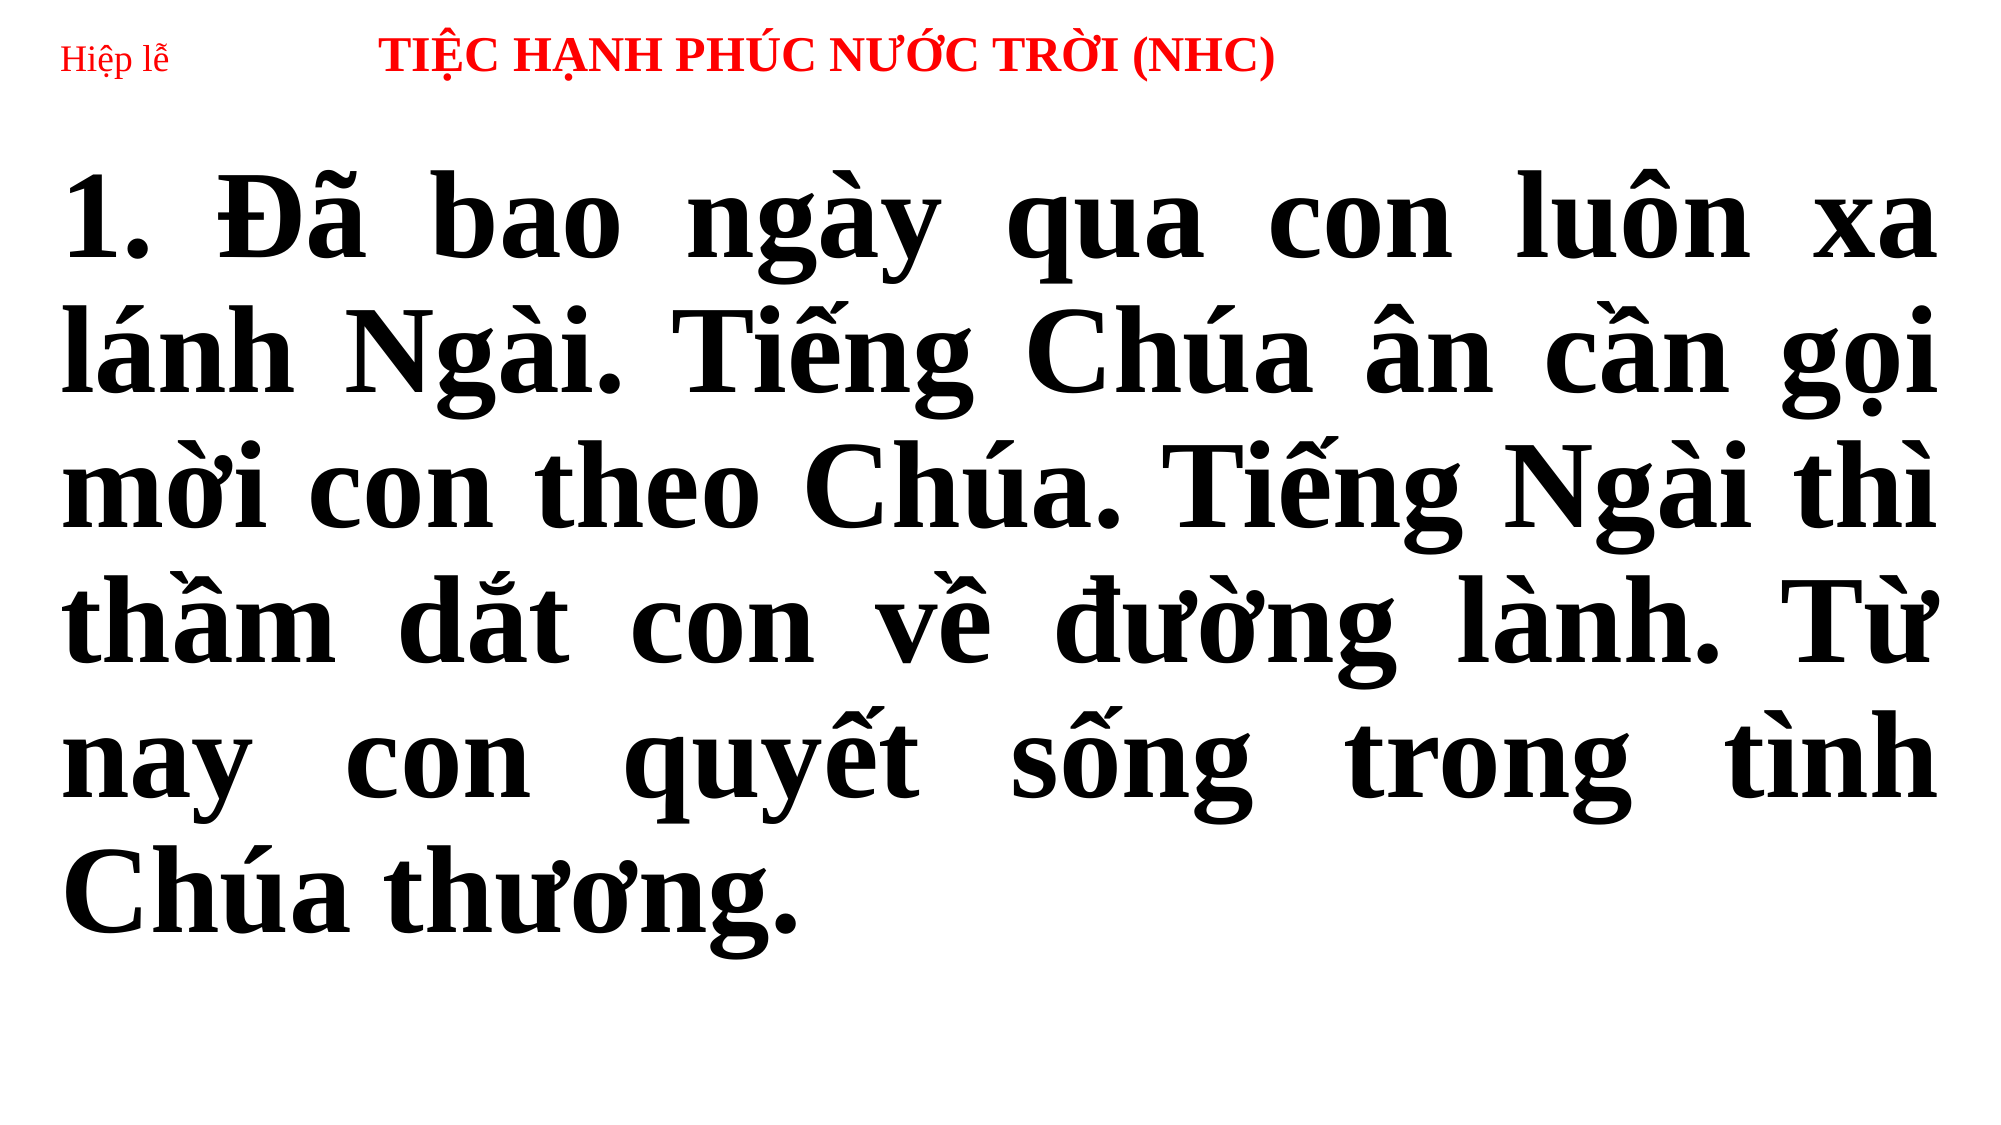

# Hiệp lễ                      TIỆC HẠNH PHÚC NƯỚC TRỜI (NHC)
1. Đã bao ngày qua con luôn xa lánh Ngài. Tiếng Chúa ân cần gọi mời con theo Chúa. Tiếng Ngài thì thầm dắt con về đường lành. Từ nay con quyết sống trong tình Chúa thương.